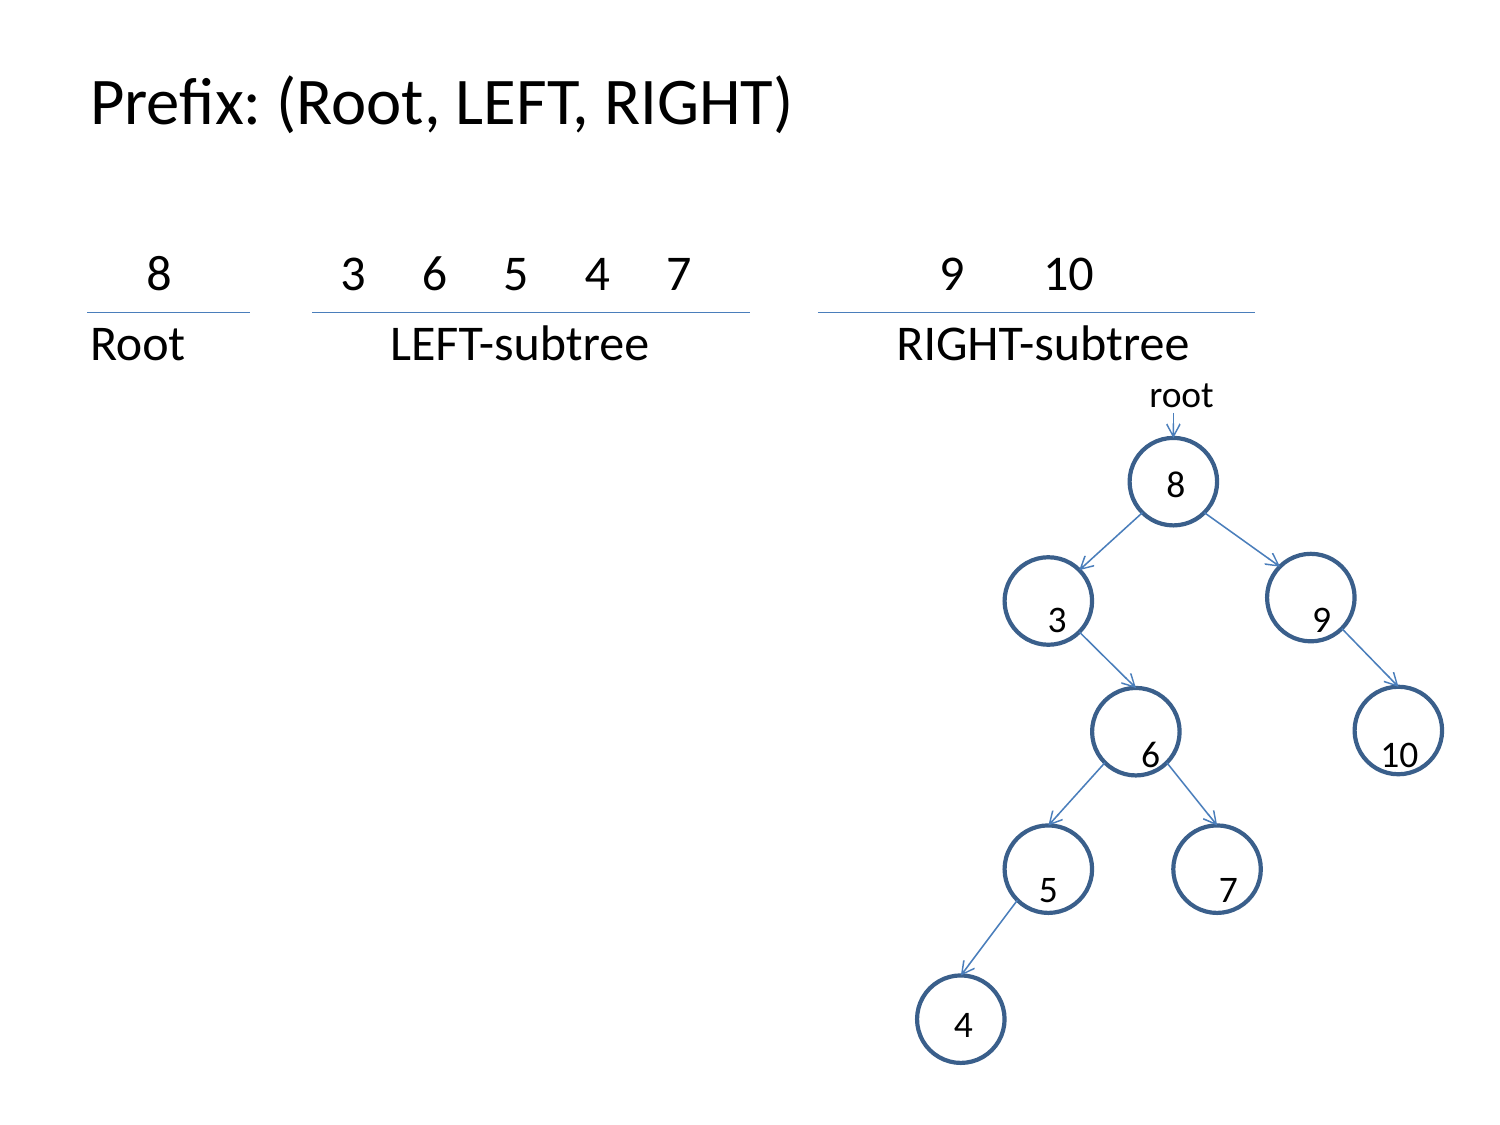

Prefix: (Root, LEFT, RIGHT)

     8               3     6     5     4     7                      9       10
Root		LEFT-subtree		     RIGHT-subtree
                             root

                               8

                 3                             9

                            6                          10

                5                   7

      4